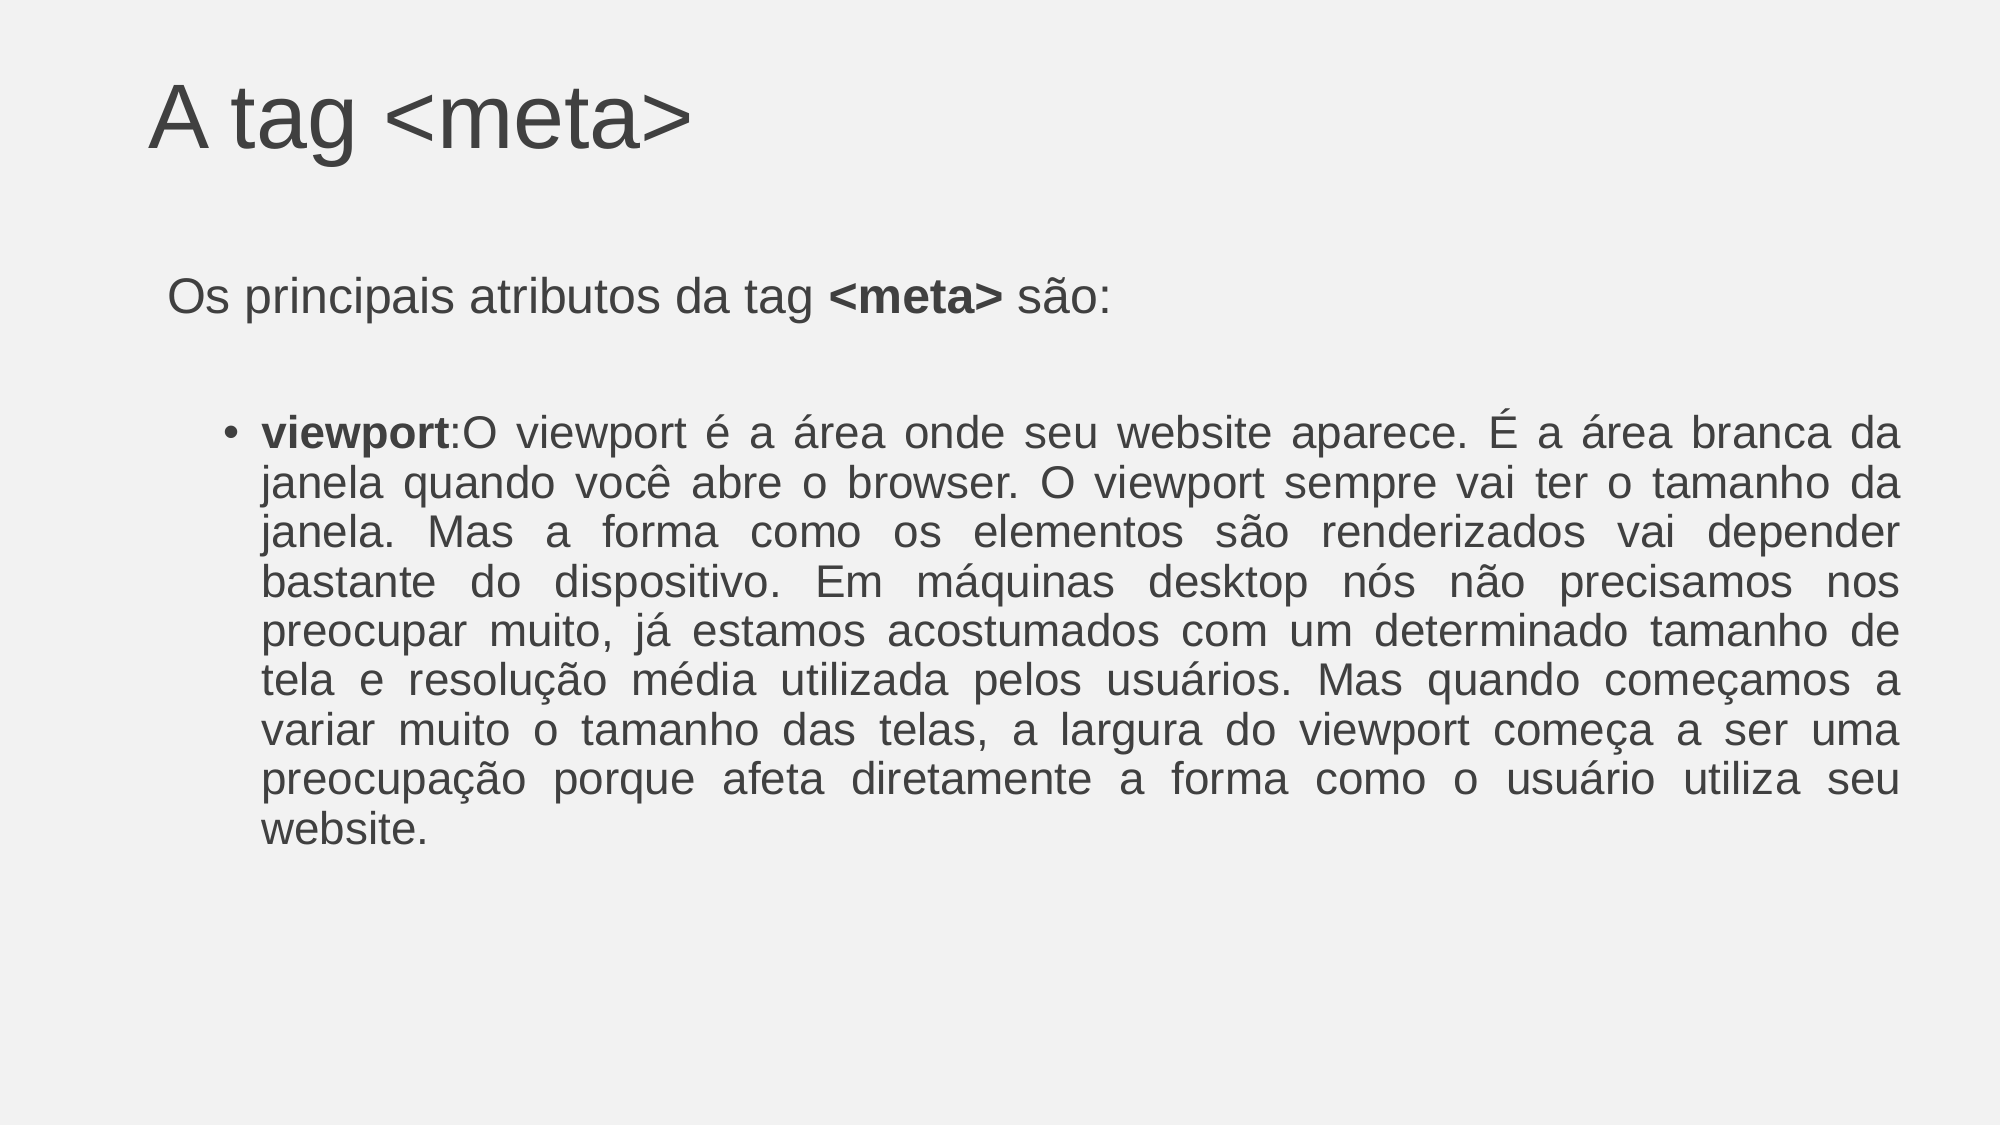

# A tag <meta>
Os principais atributos da tag <meta> são:

viewport:O viewport é a área onde seu website aparece. É a área branca da janela quando você abre o browser. O viewport sempre vai ter o tamanho da janela. Mas a forma como os elementos são renderizados vai depender bastante do dispositivo. Em máquinas desktop nós não precisamos nos preocupar muito, já estamos acostumados com um determinado tamanho de tela e resolução média utilizada pelos usuários. Mas quando começamos a variar muito o tamanho das telas, a largura do viewport começa a ser uma preocupação porque afeta diretamente a forma como o usuário utiliza seu website.